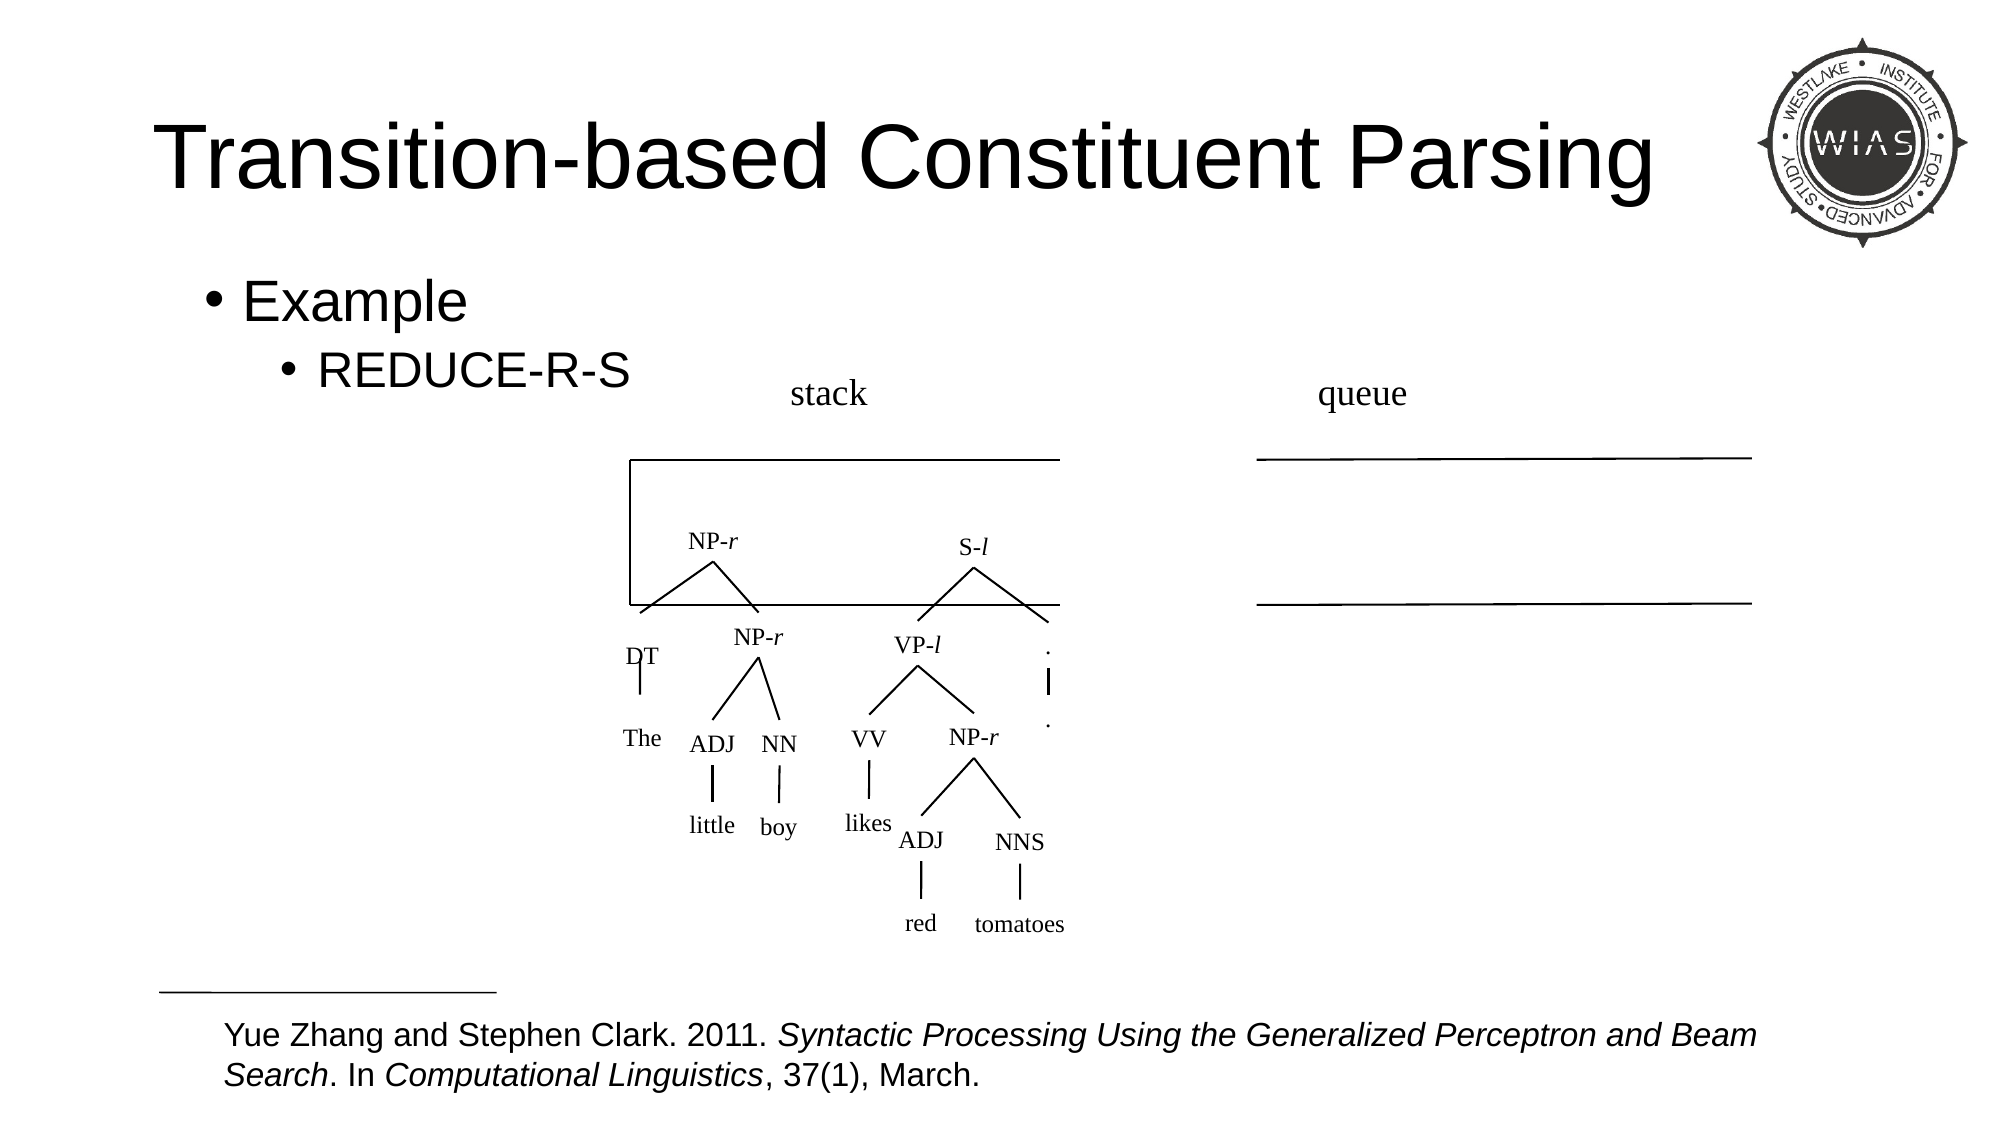

# Constituent Parsing
Transition-based Constituent Parsing
Example
REDUCE-R-S
stack
queue
NP-r
S-l
NP-r
VP-l
.
DT
.
NP-r
The
VV
NN
ADJ
likes
little
boy
ADJ
NNS
red
tomatoes

Yue Zhang and Stephen Clark. 2011. Syntactic Processing Using the Generalized Perceptron and Beam Search. In Computational Linguistics, 37(1), March.